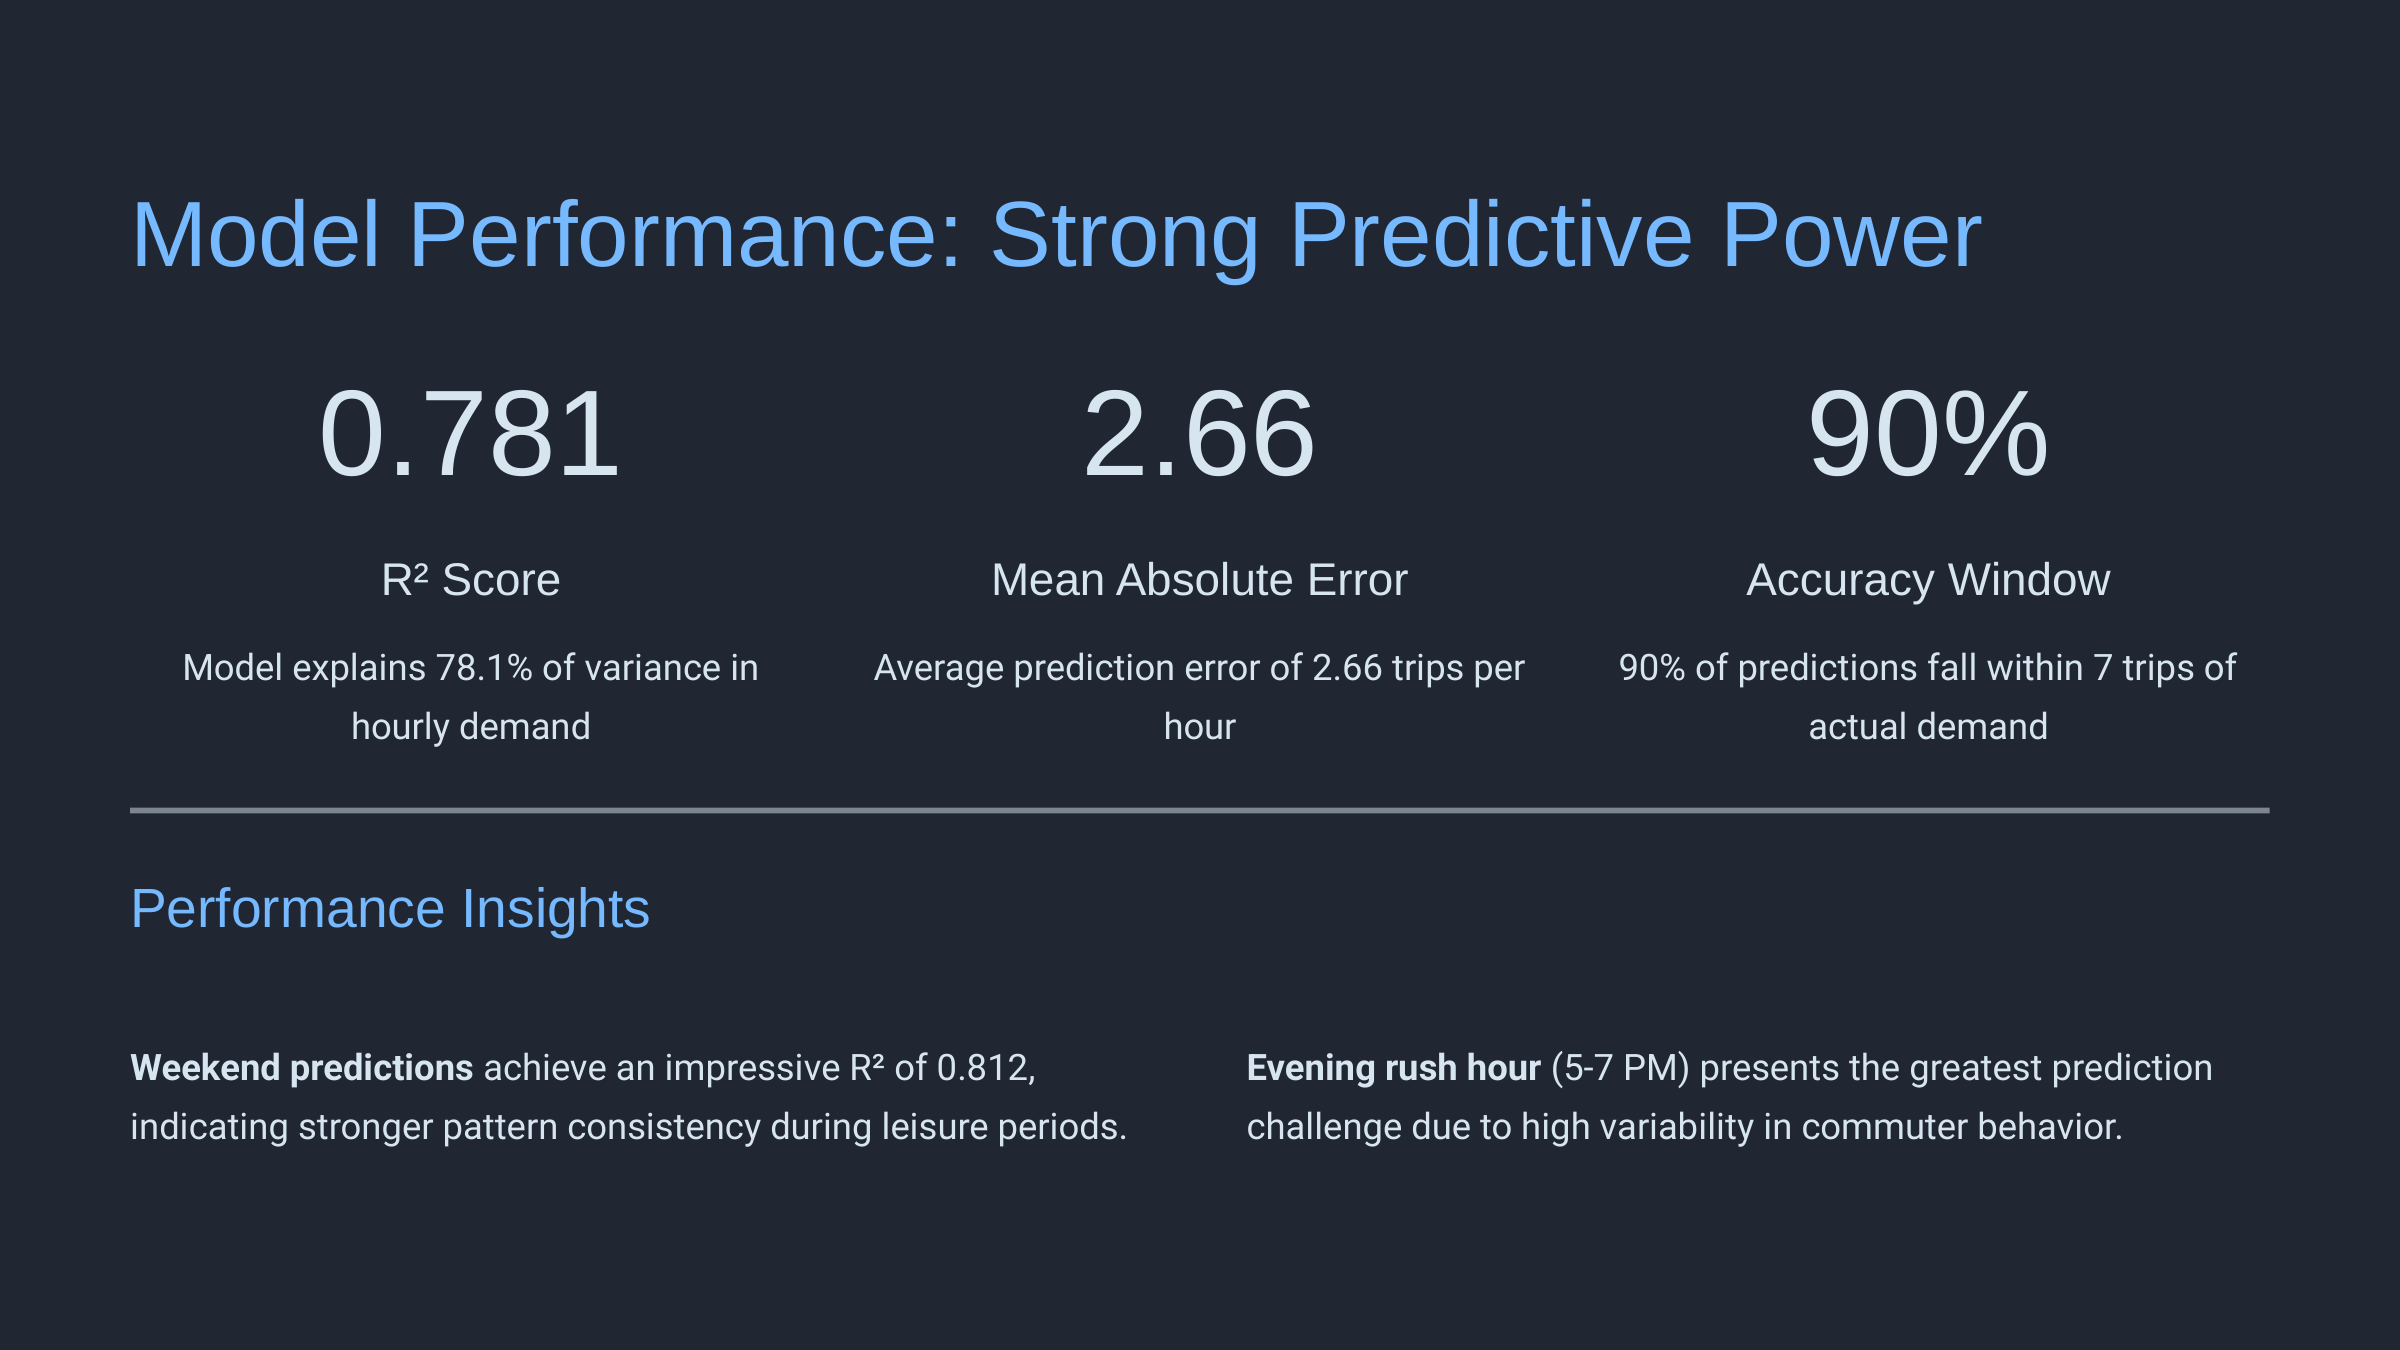

Model Performance: Strong Predictive Power
0.781
2.66
90%
R² Score
Mean Absolute Error
Accuracy Window
Model explains 78.1% of variance in hourly demand
Average prediction error of 2.66 trips per hour
90% of predictions fall within 7 trips of actual demand

Performance Insights
Weekend predictions achieve an impressive R² of 0.812, indicating stronger pattern consistency during leisure periods.
Evening rush hour (5-7 PM) presents the greatest prediction challenge due to high variability in commuter behavior.